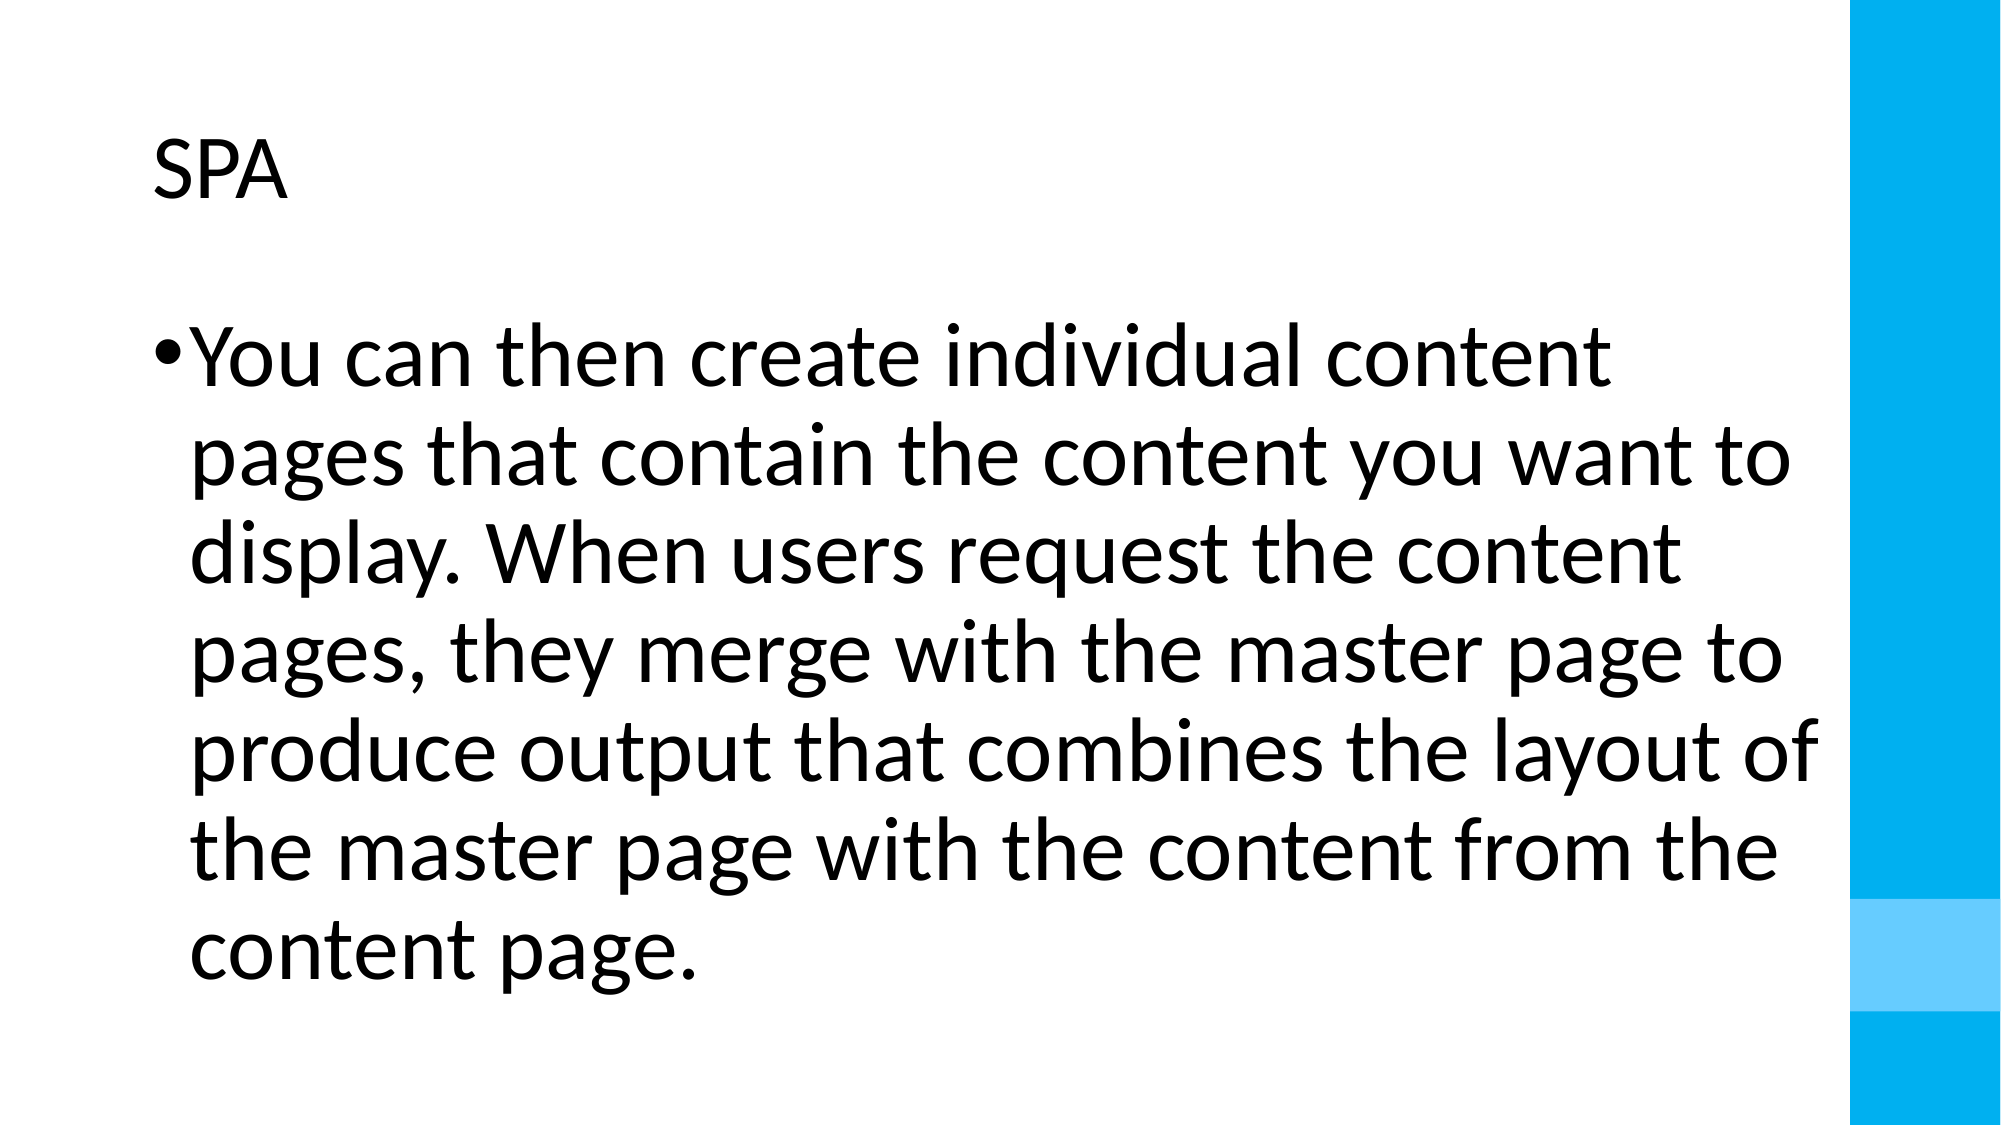

# SPA
You can then create individual content pages that contain the content you want to display. When users request the content pages, they merge with the master page to produce output that combines the layout of the master page with the content from the content page.